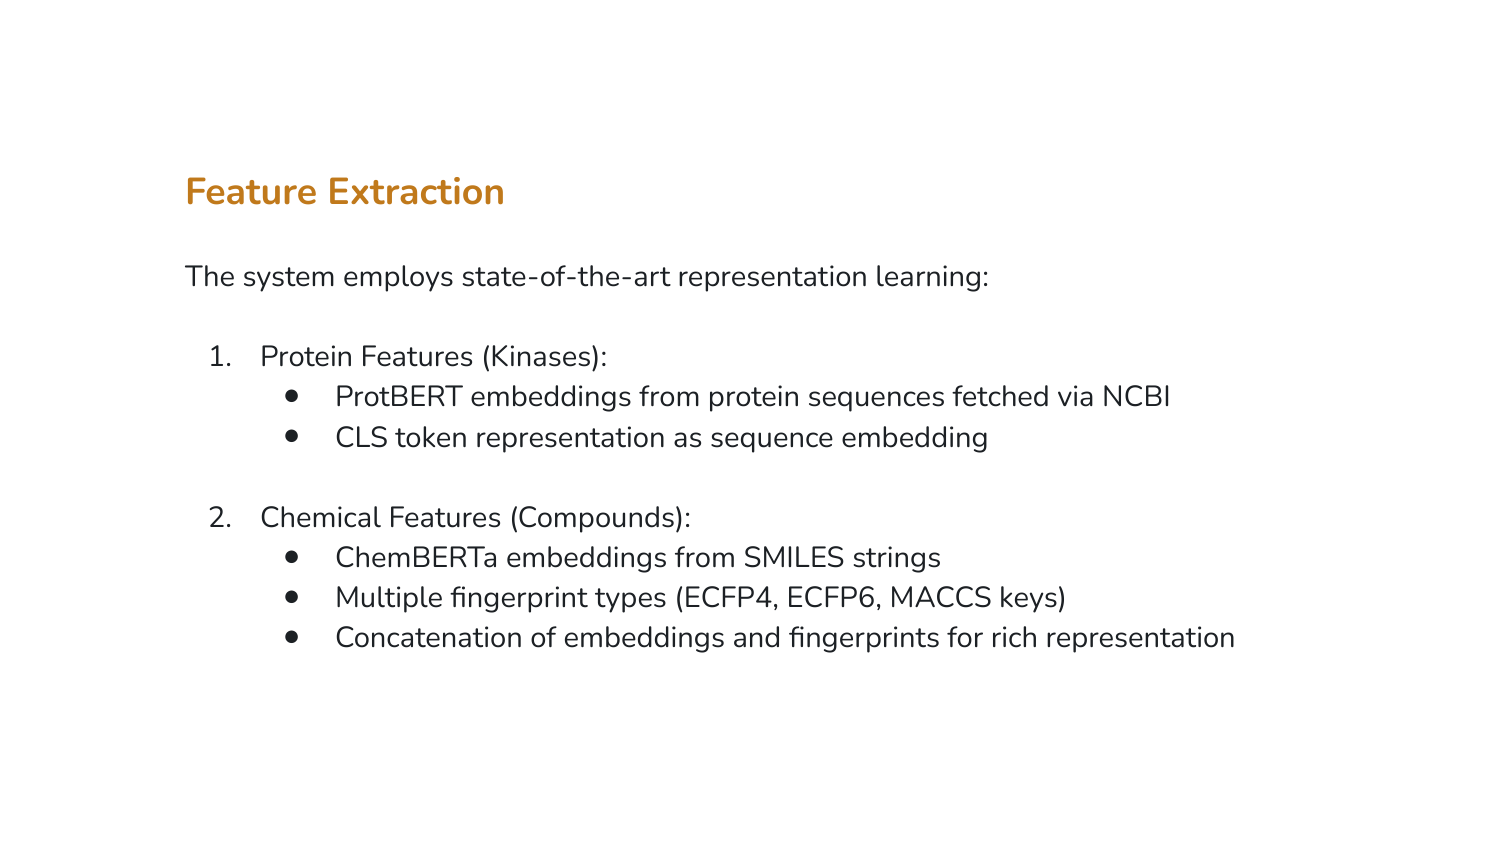

Feature Extraction

The system employs state-of-the-art representation learning:

Protein Features (Kinases):
ProtBERT embeddings from protein sequences fetched via NCBI
CLS token representation as sequence embedding

Chemical Features (Compounds):
ChemBERTa embeddings from SMILES strings
Multiple fingerprint types (ECFP4, ECFP6, MACCS keys)
Concatenation of embeddings and fingerprints for rich representation